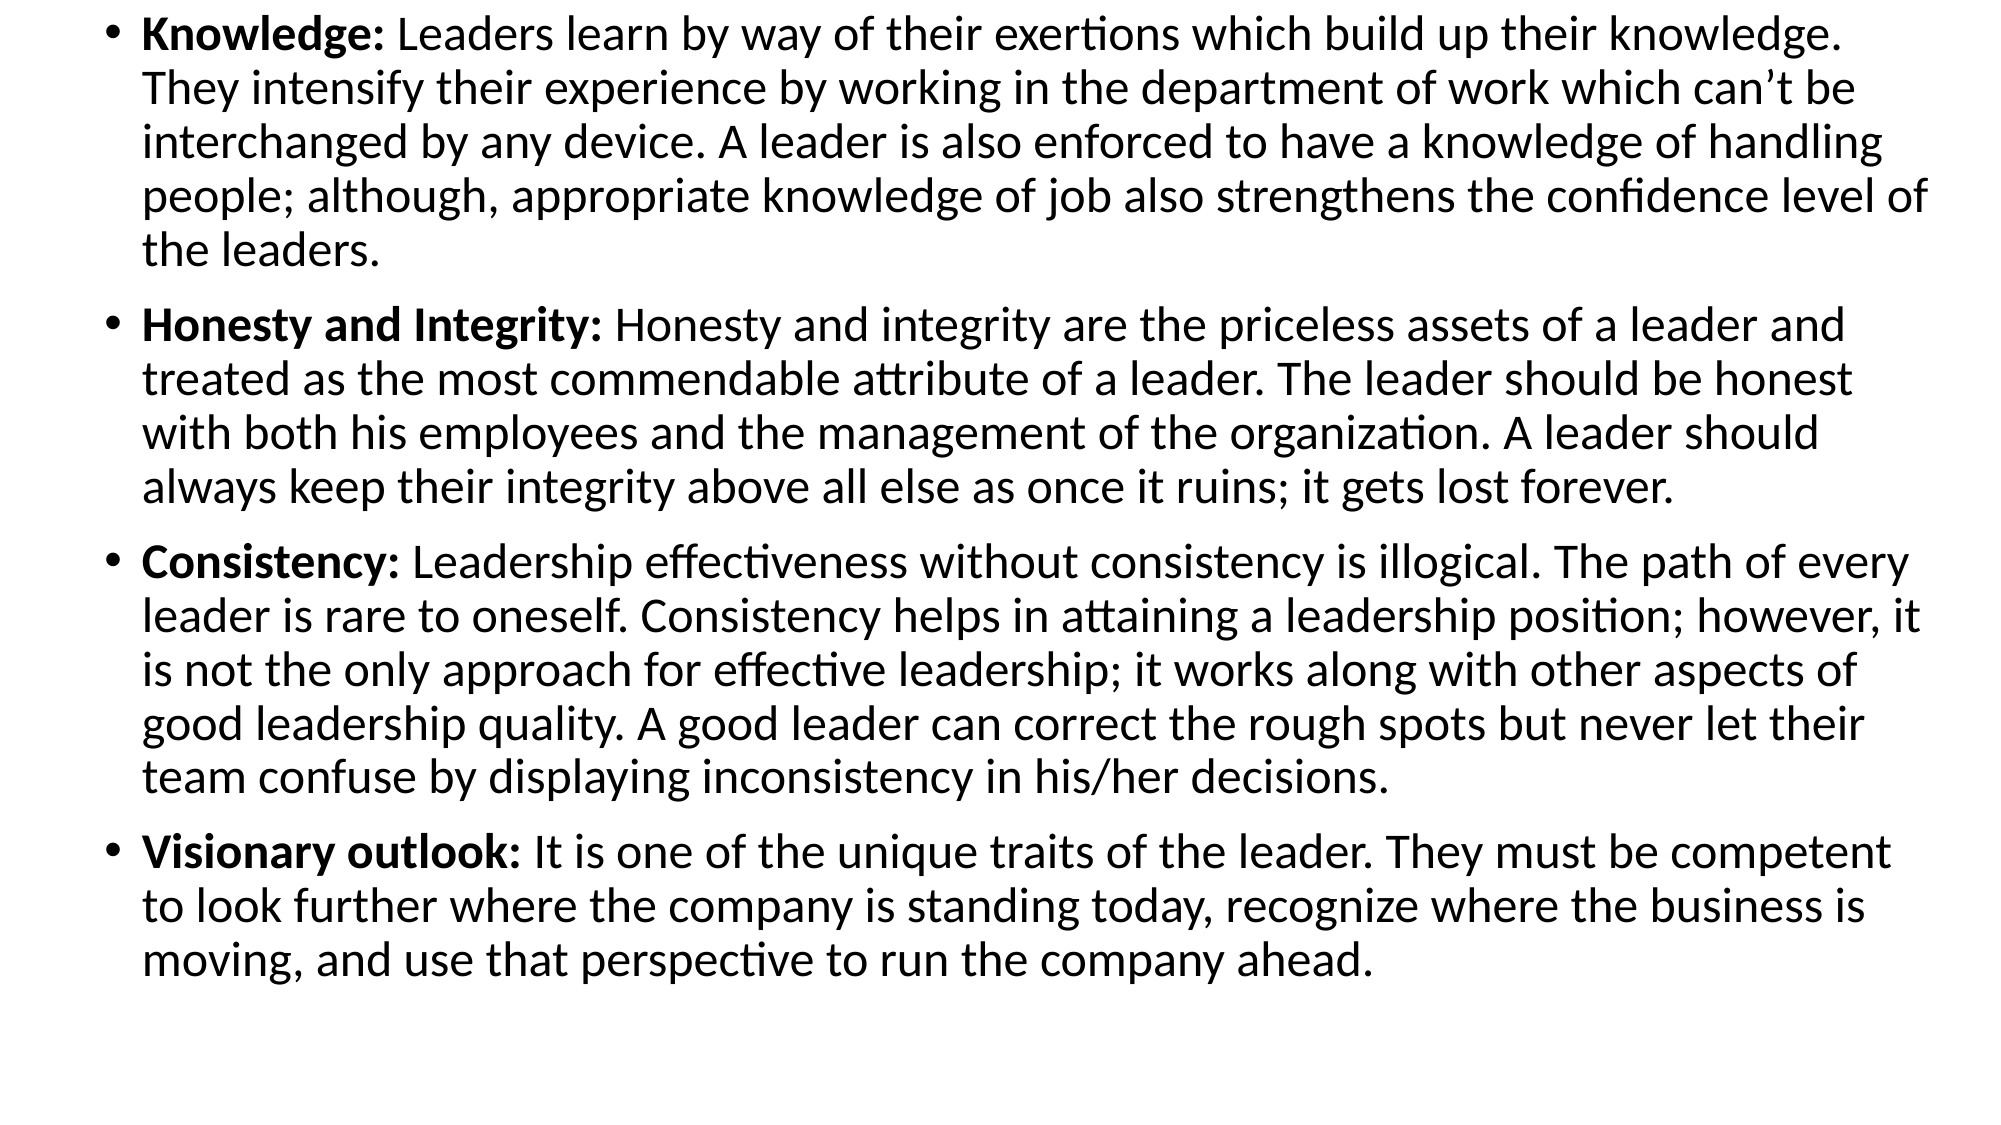

Knowledge: Leaders learn by way of their exertions which build up their knowledge. They intensify their experience by working in the department of work which can’t be interchanged by any device. A leader is also enforced to have a knowledge of handling people; although, appropriate knowledge of job also strengthens the confidence level of the leaders.
Honesty and Integrity: Honesty and integrity are the priceless assets of a leader and treated as the most commendable attribute of a leader. The leader should be honest with both his employees and the management of the organization. A leader should always keep their integrity above all else as once it ruins; it gets lost forever.
Consistency: Leadership effectiveness without consistency is illogical. The path of every leader is rare to oneself. Consistency helps in attaining a leadership position; however, it is not the only approach for effective leadership; it works along with other aspects of good leadership quality. A good leader can correct the rough spots but never let their team confuse by displaying inconsistency in his/her decisions.
Visionary outlook: It is one of the unique traits of the leader. They must be competent to look further where the company is standing today, recognize where the business is moving, and use that perspective to run the company ahead.